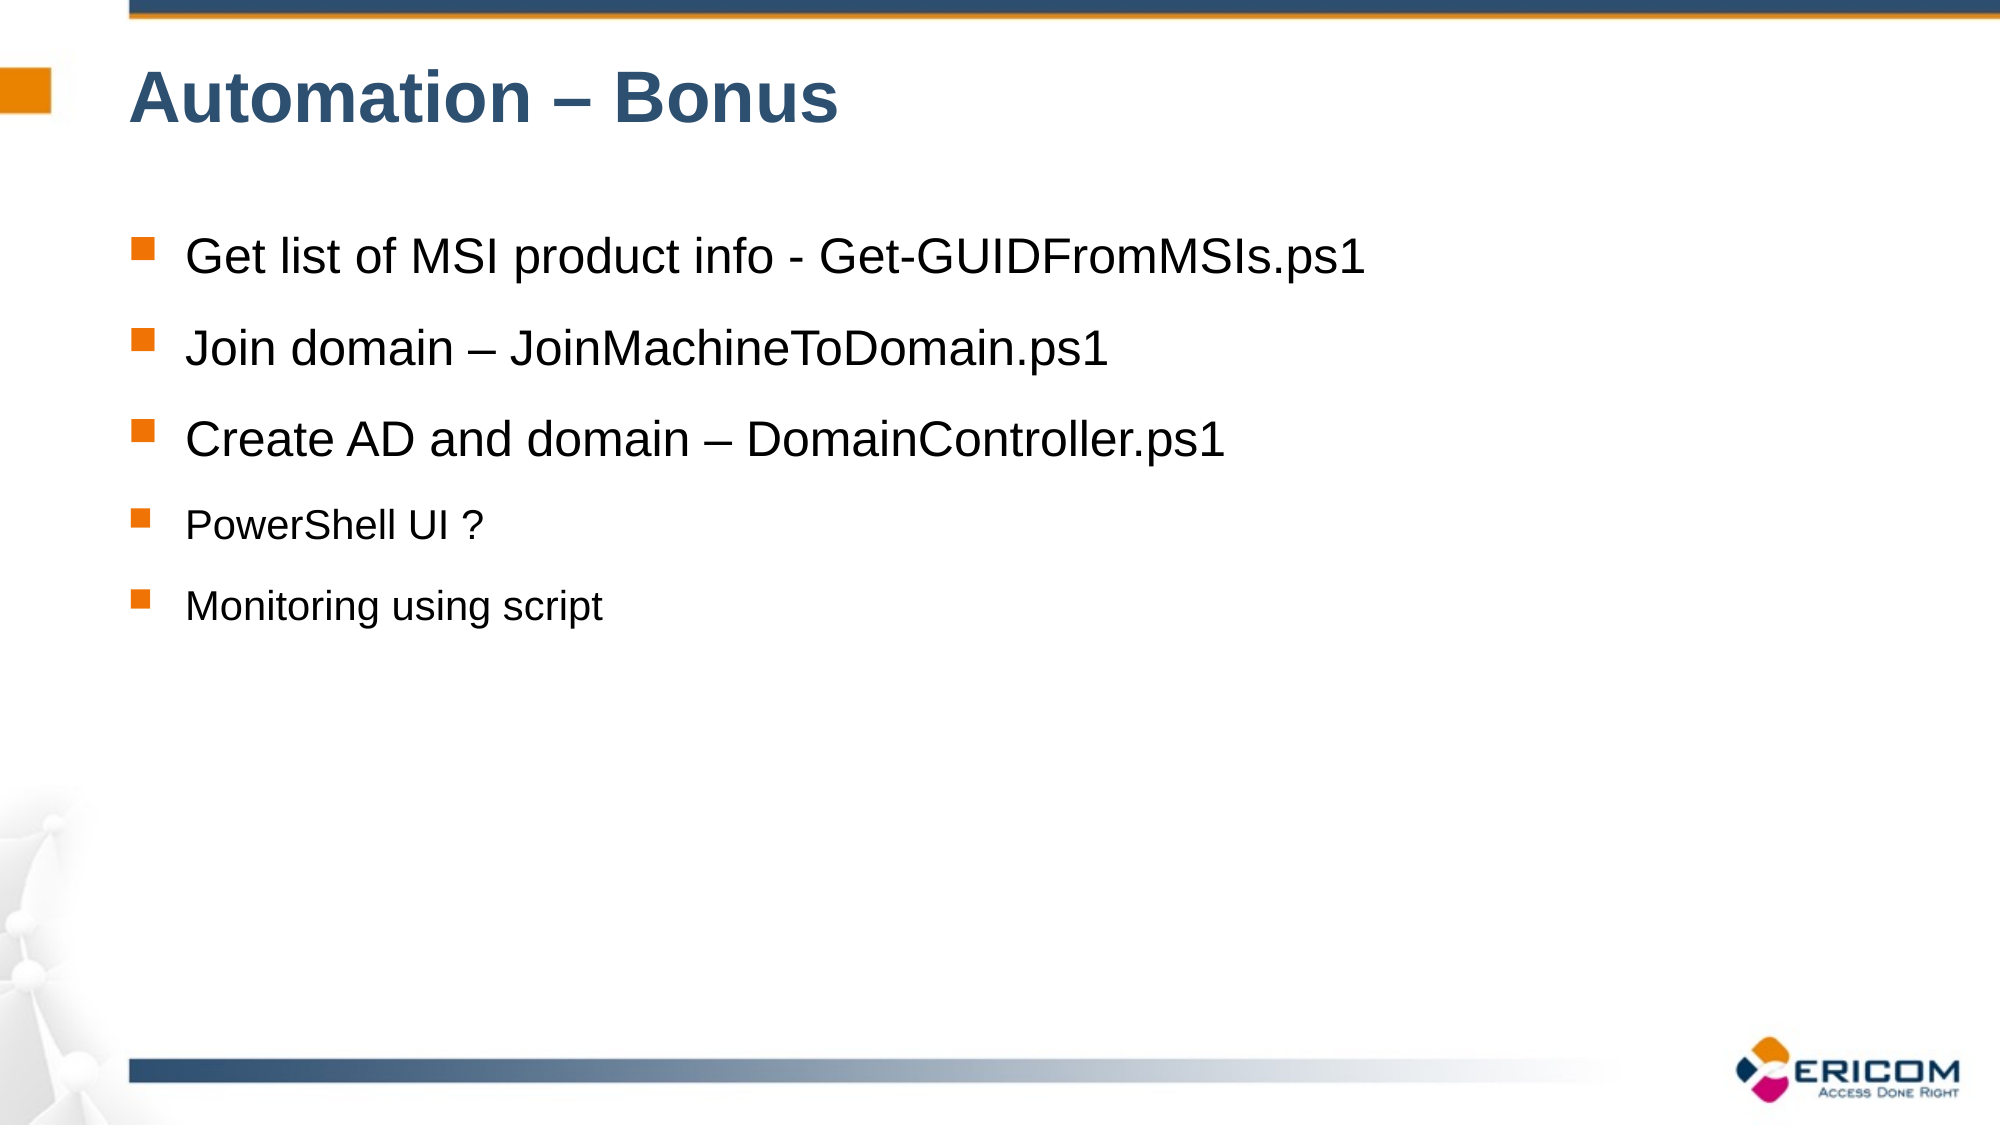

# Automation – Bonus
Get list of MSI product info - Get-GUIDFromMSIs.ps1
Join domain – JoinMachineToDomain.ps1
Create AD and domain – DomainController.ps1
PowerShell UI ?
Monitoring using script